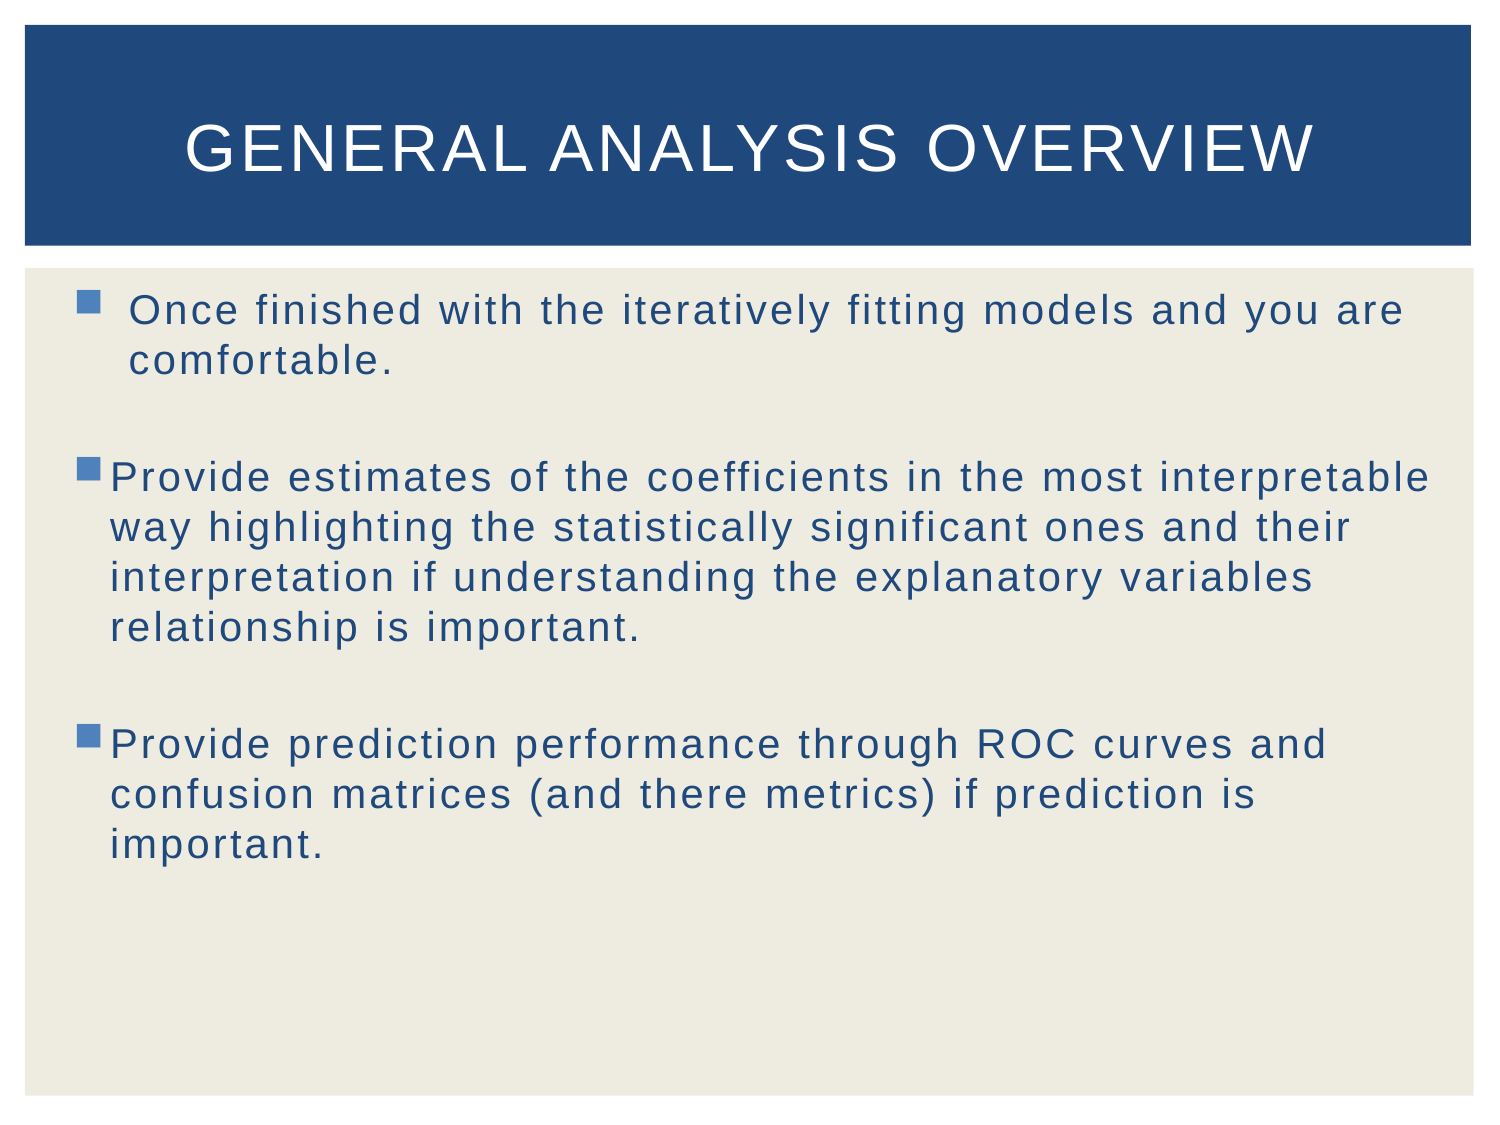

# General Analysis overview
Once finished with the iteratively fitting models and you are comfortable.

Provide estimates of the coefficients in the most interpretable way highlighting the statistically significant ones and their interpretation if understanding the explanatory variables relationship is important.

Provide prediction performance through ROC curves and confusion matrices (and there metrics) if prediction is important.